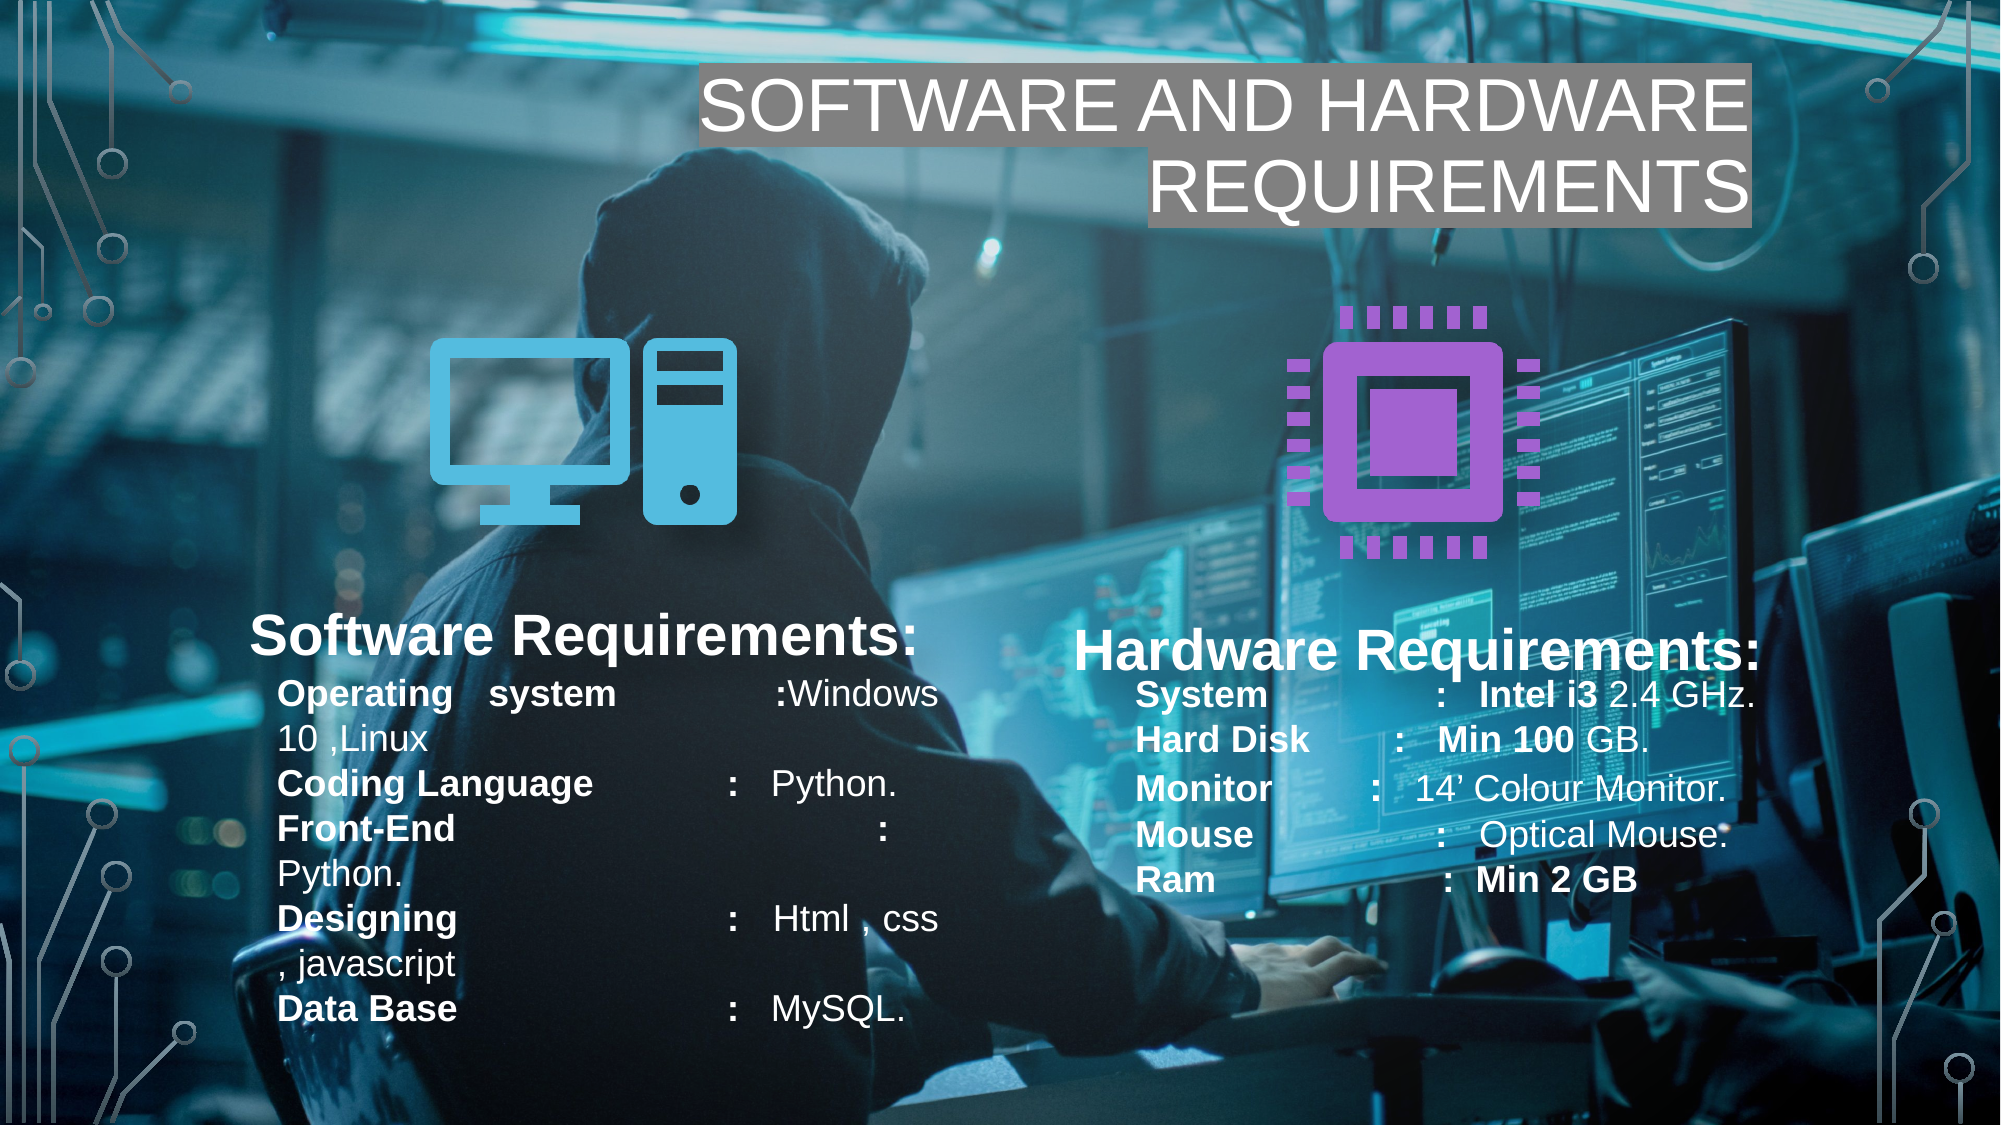

Software and hardware requirements
Software Requirements:
Hardware Requirements:
Operating system 	:Windows 10 ,Linux
Coding Language	:   Python.
Front-End			:   Python.
Designing		:   Html , css , javascript
Data Base		:   MySQL.

System		:   Intel i3 2.4 GHz.
Hard Disk        :   Min 100 GB.
Monitor	        :   14’ Colour Monitor.
Mouse	       	:   Optical Mouse.
Ram	               :  Min 2 GB